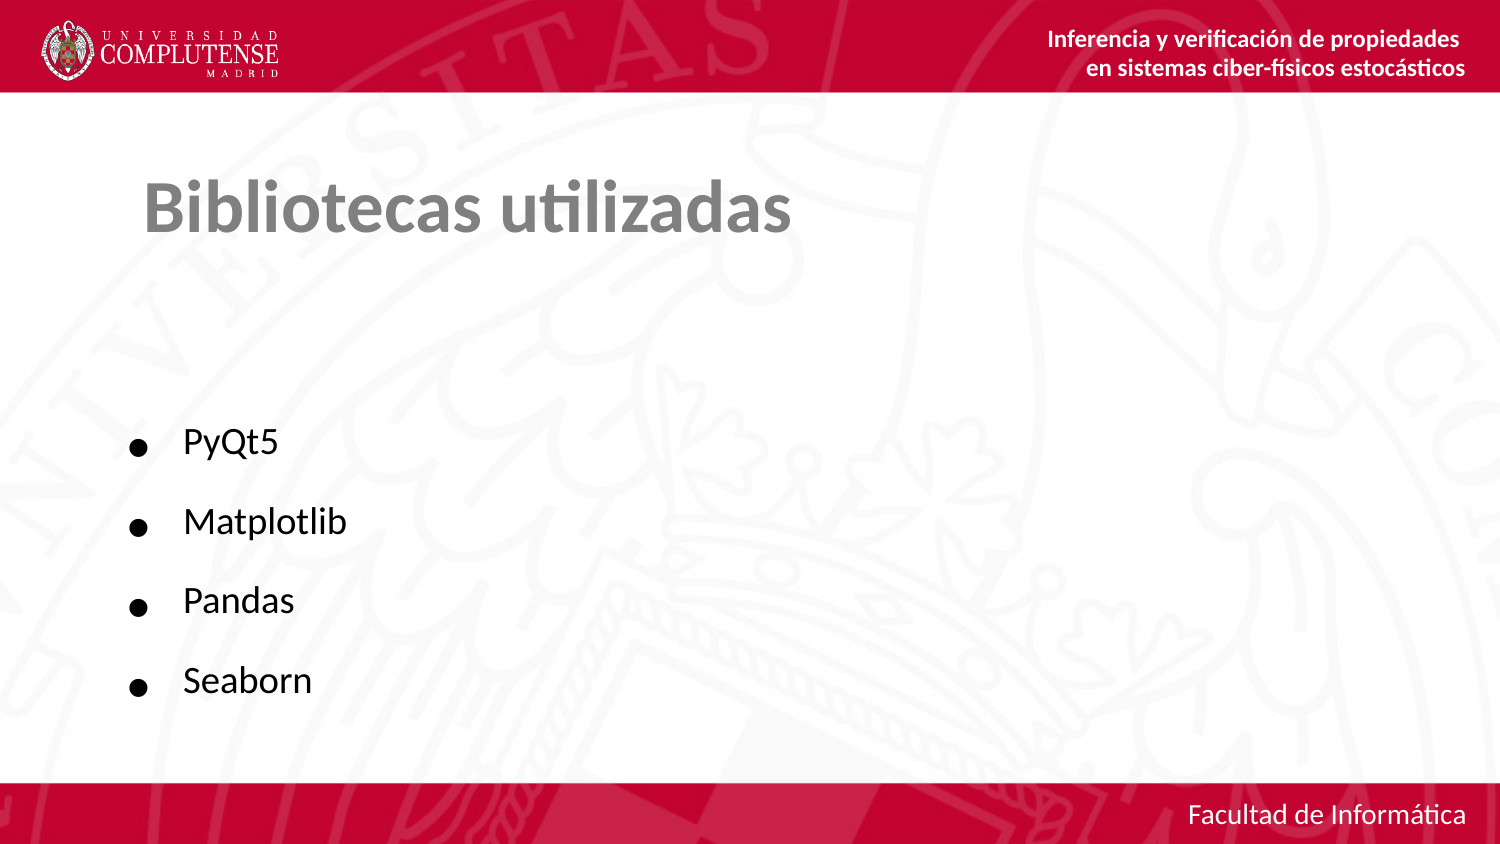

Inferencia y verificación de propiedades
en sistemas ciber-físicos estocásticos
 Bibliotecas utilizadas

PyQt5
Matplotlib
Pandas
Seaborn

Facultad de Informática